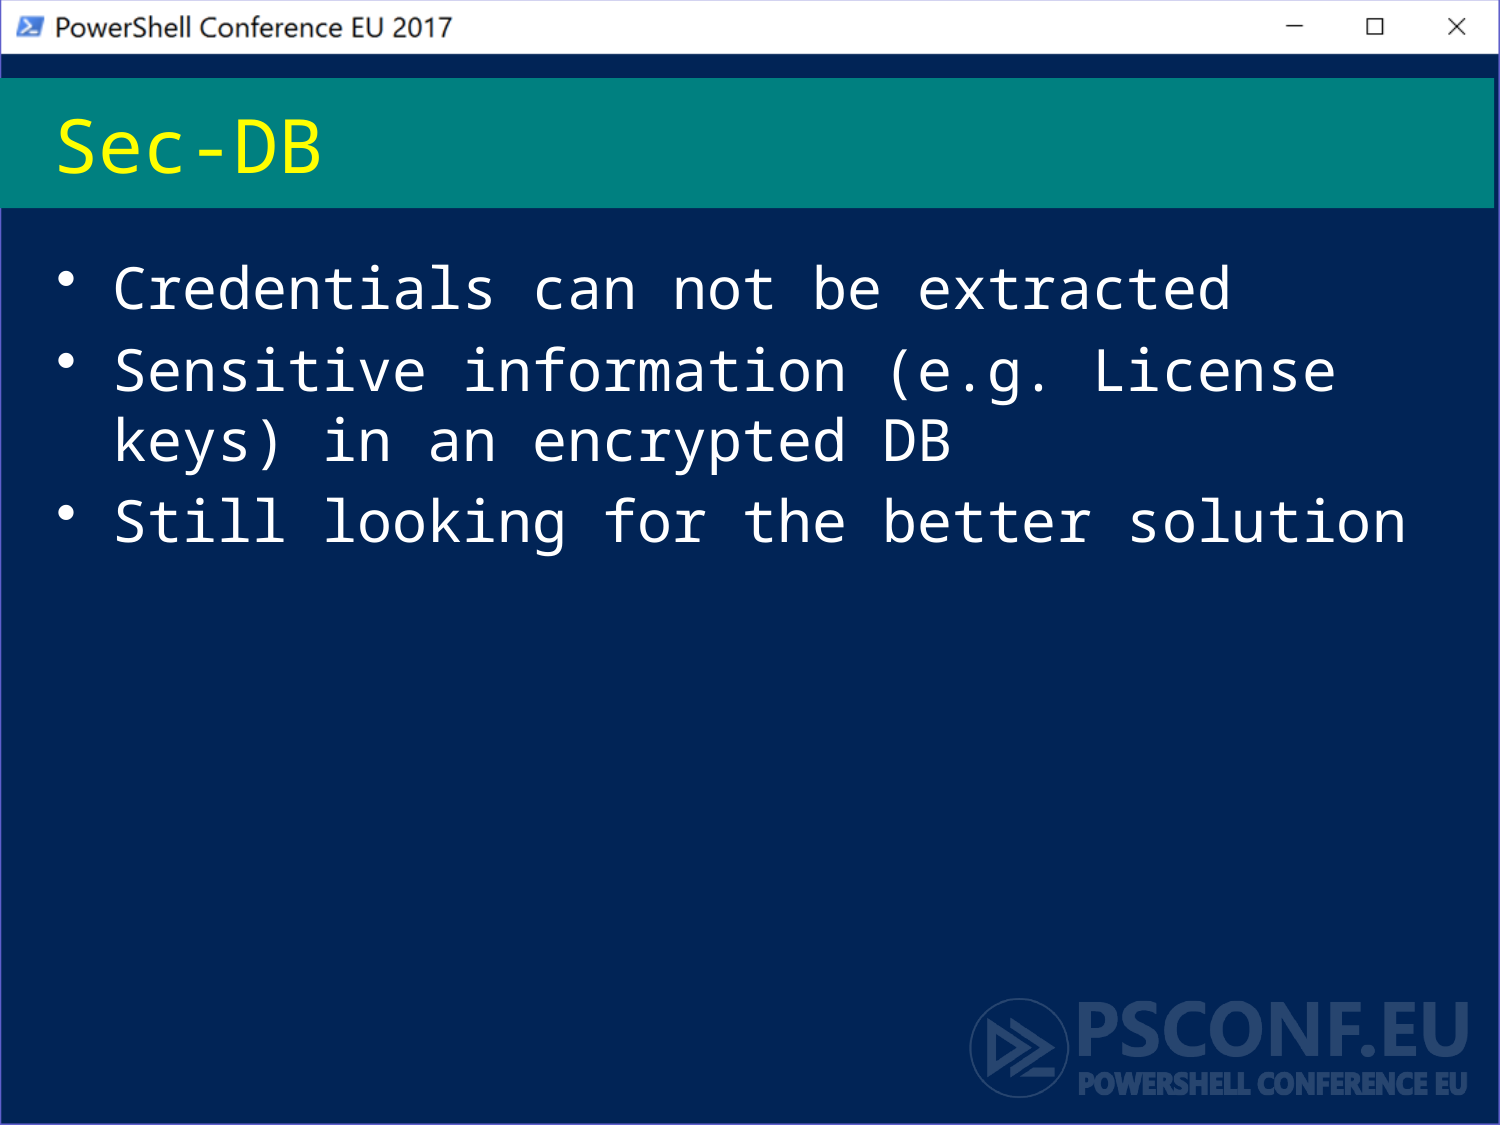

# Sec-DB
Credentials can not be extracted
Sensitive information (e.g. License keys) in an encrypted DB
Still looking for the better solution